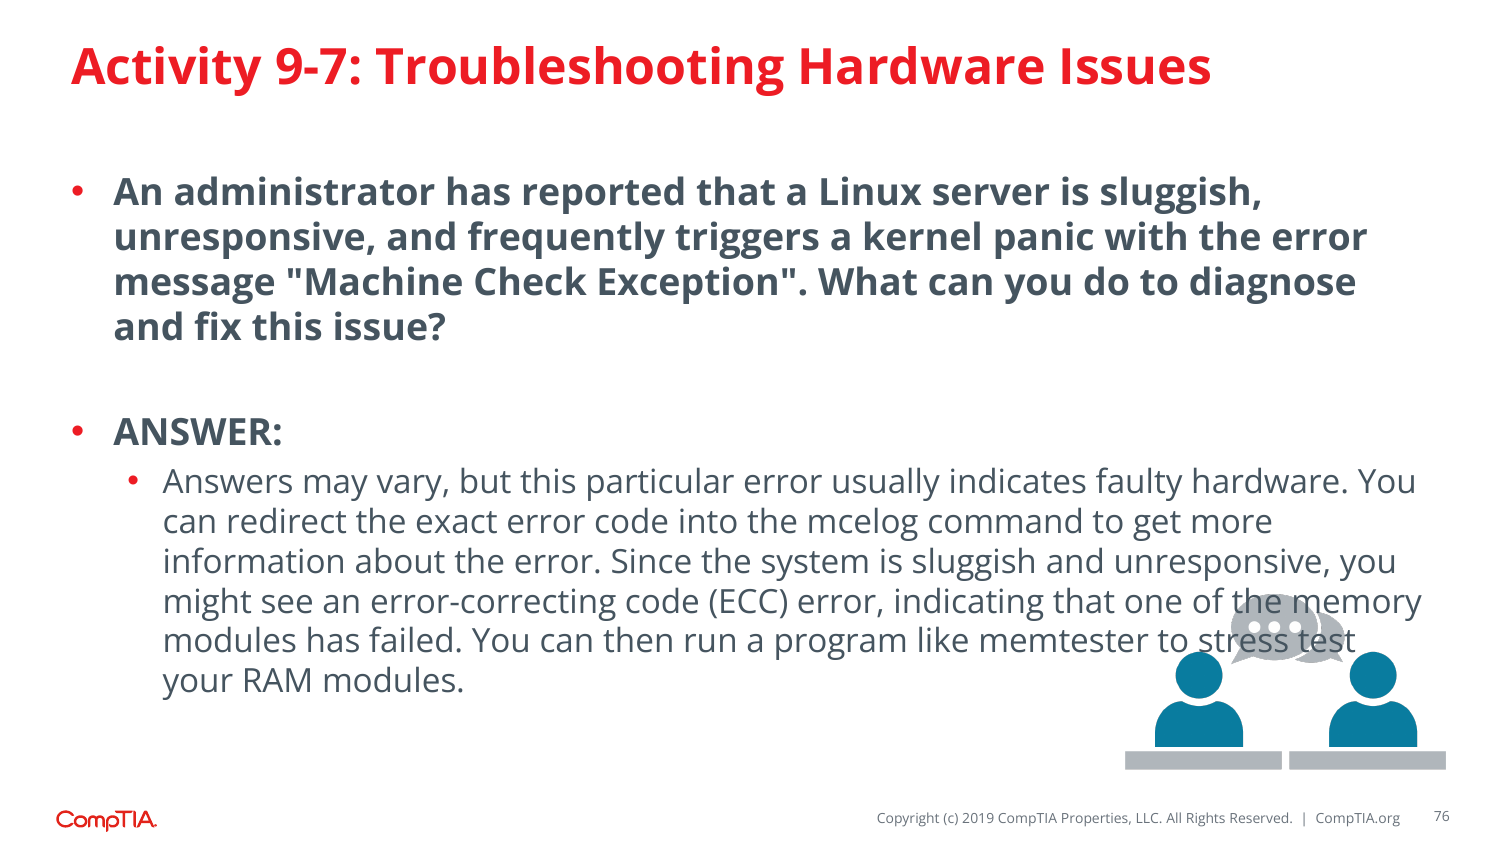

# Activity 9-7: Troubleshooting Hardware Issues
An administrator has reported that a Linux server is sluggish, unresponsive, and frequently triggers a kernel panic with the error message "Machine Check Exception". What can you do to diagnose and fix this issue?

ANSWER:
Answers may vary, but this particular error usually indicates faulty hardware. You can redirect the exact error code into the mcelog command to get more information about the error. Since the system is sluggish and unresponsive, you might see an error-correcting code (ECC) error, indicating that one of the memory modules has failed. You can then run a program like memtester to stress test your RAM modules.
76